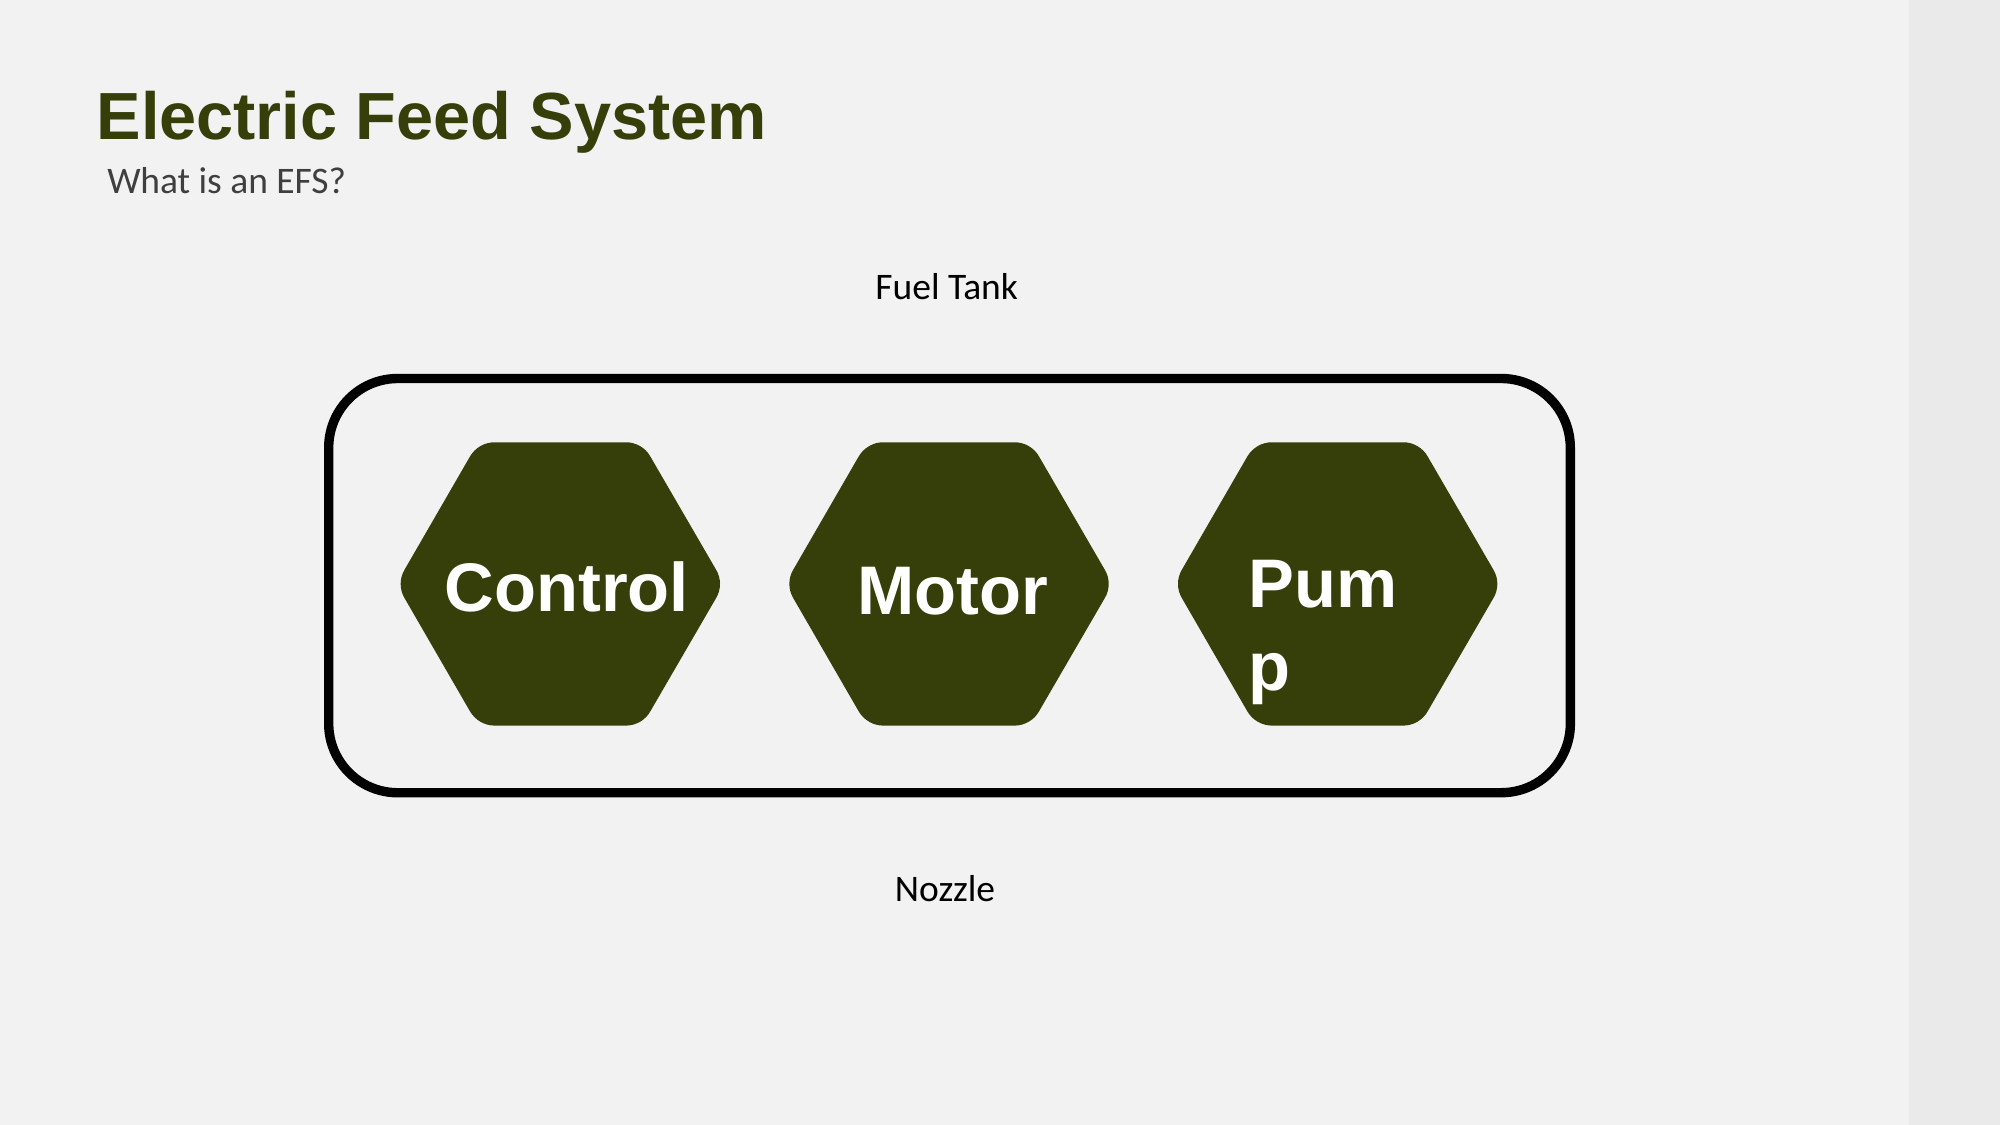

# Electric Feed System
What is an EFS?
Fuel Tank

Pump
Control
Motor
Nozzle
4